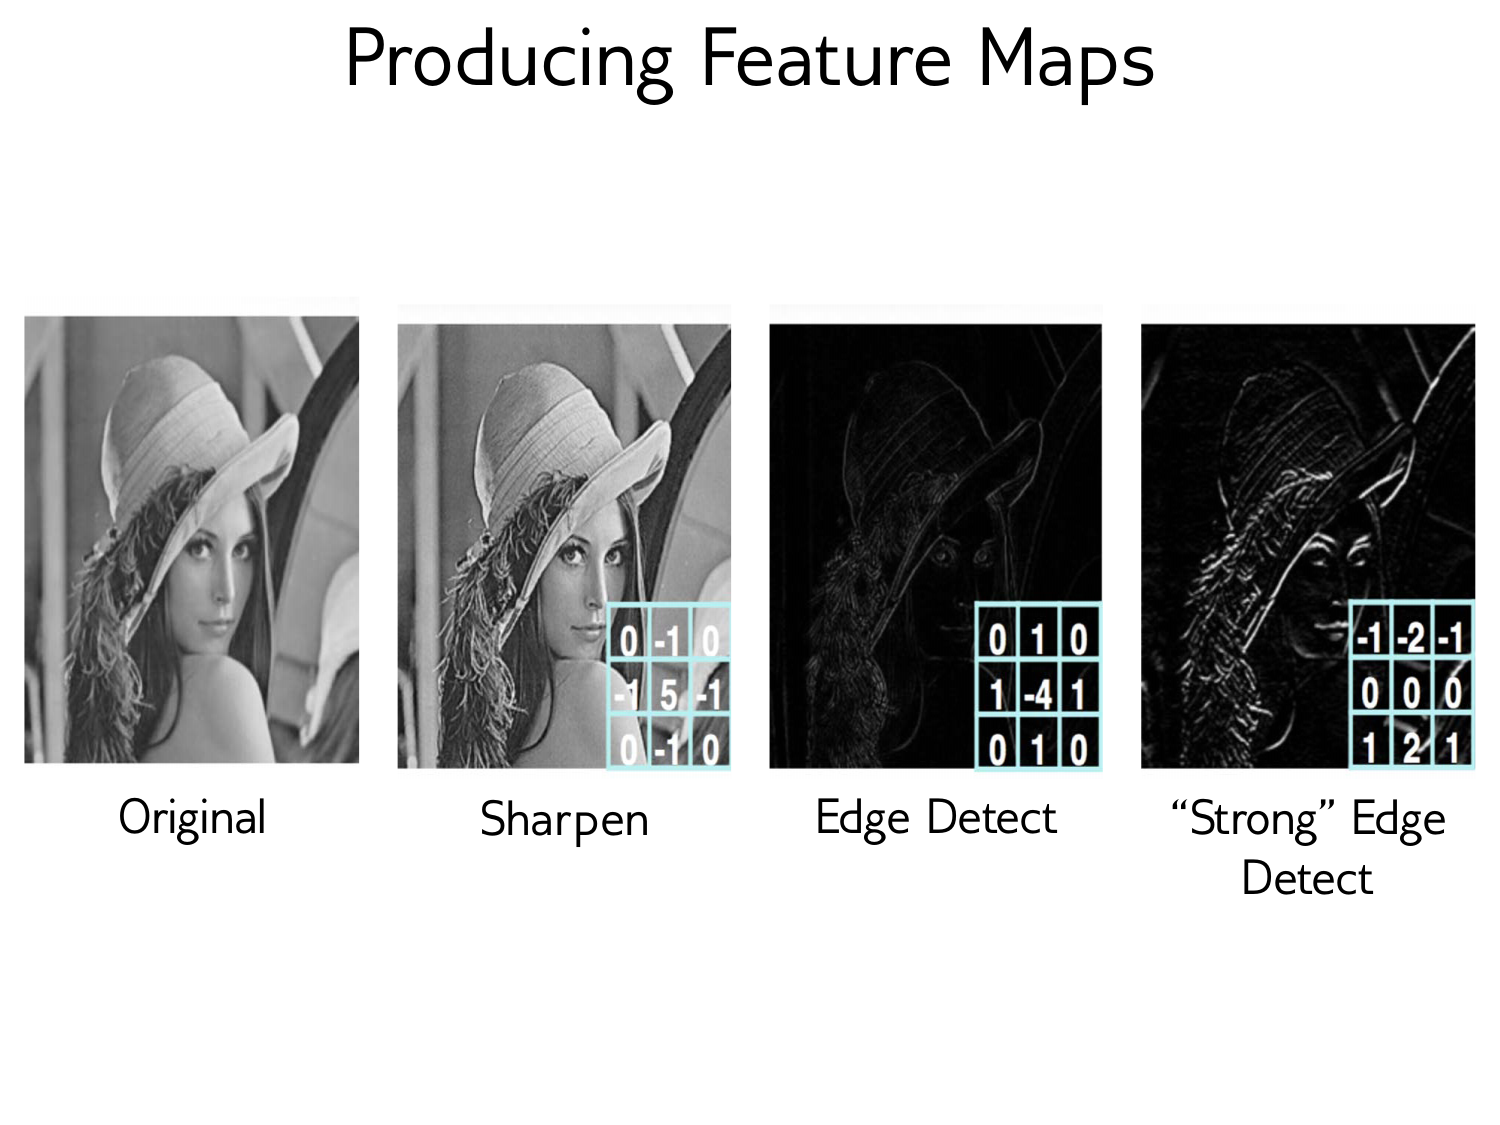

# Producing Feature Maps

Original
Edge Detect
Sharpen
“Strong” Edge Detect